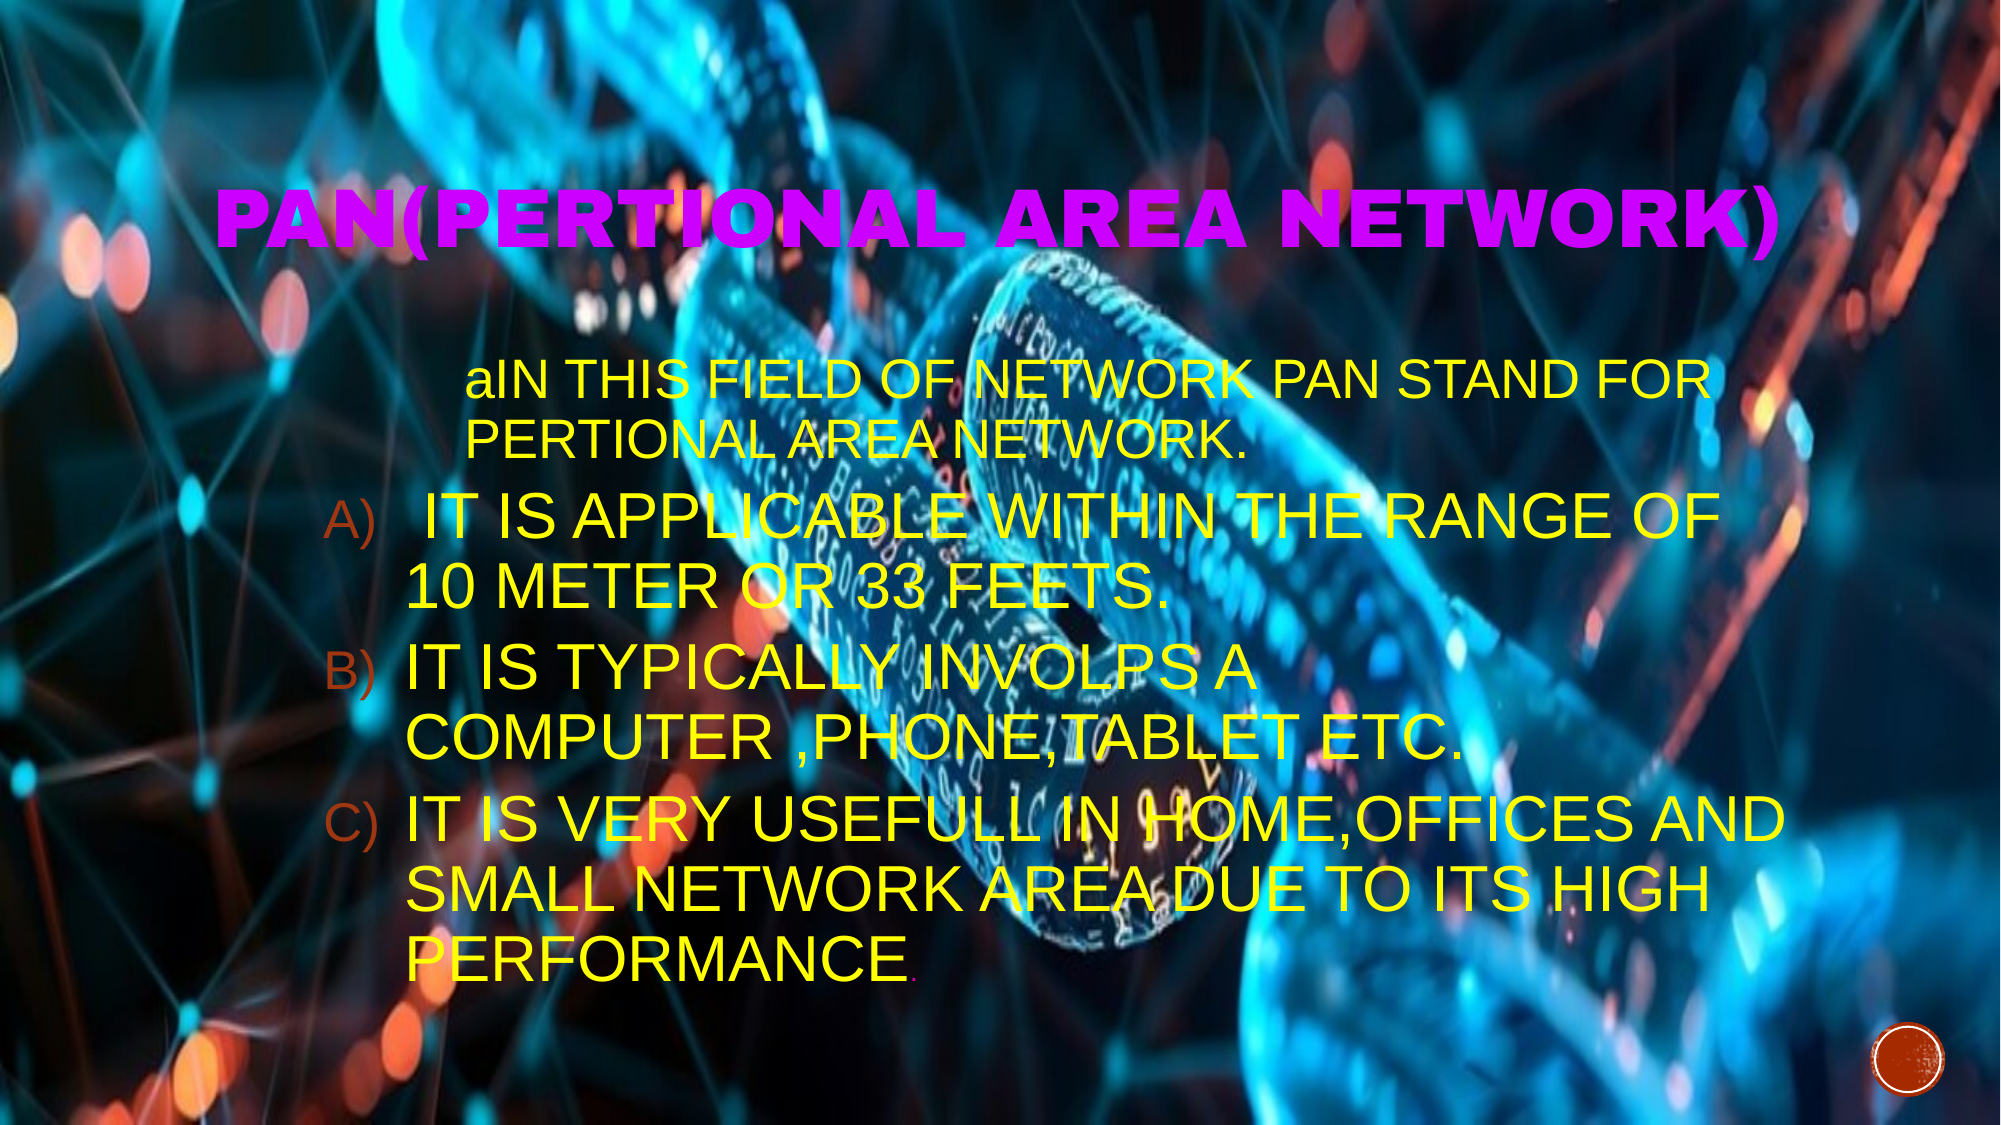

# PAN(PERTIONAL AREA NETWORK)
aIN THIS FIELD OF NETWORK PAN STAND FOR PERTIONAL AREA NETWORK.
 IT IS APPLICABLE WITHIN THE RANGE OF 10 METER OR 33 FEETS.
IT IS TYPICALLY INVOLPS A COMPUTER ,PHONE,TABLET ETC.
IT IS VERY USEFULL IN HOME,OFFICES AND SMALL NETWORK AREA DUE TO ITS HIGH PERFORMANCE.